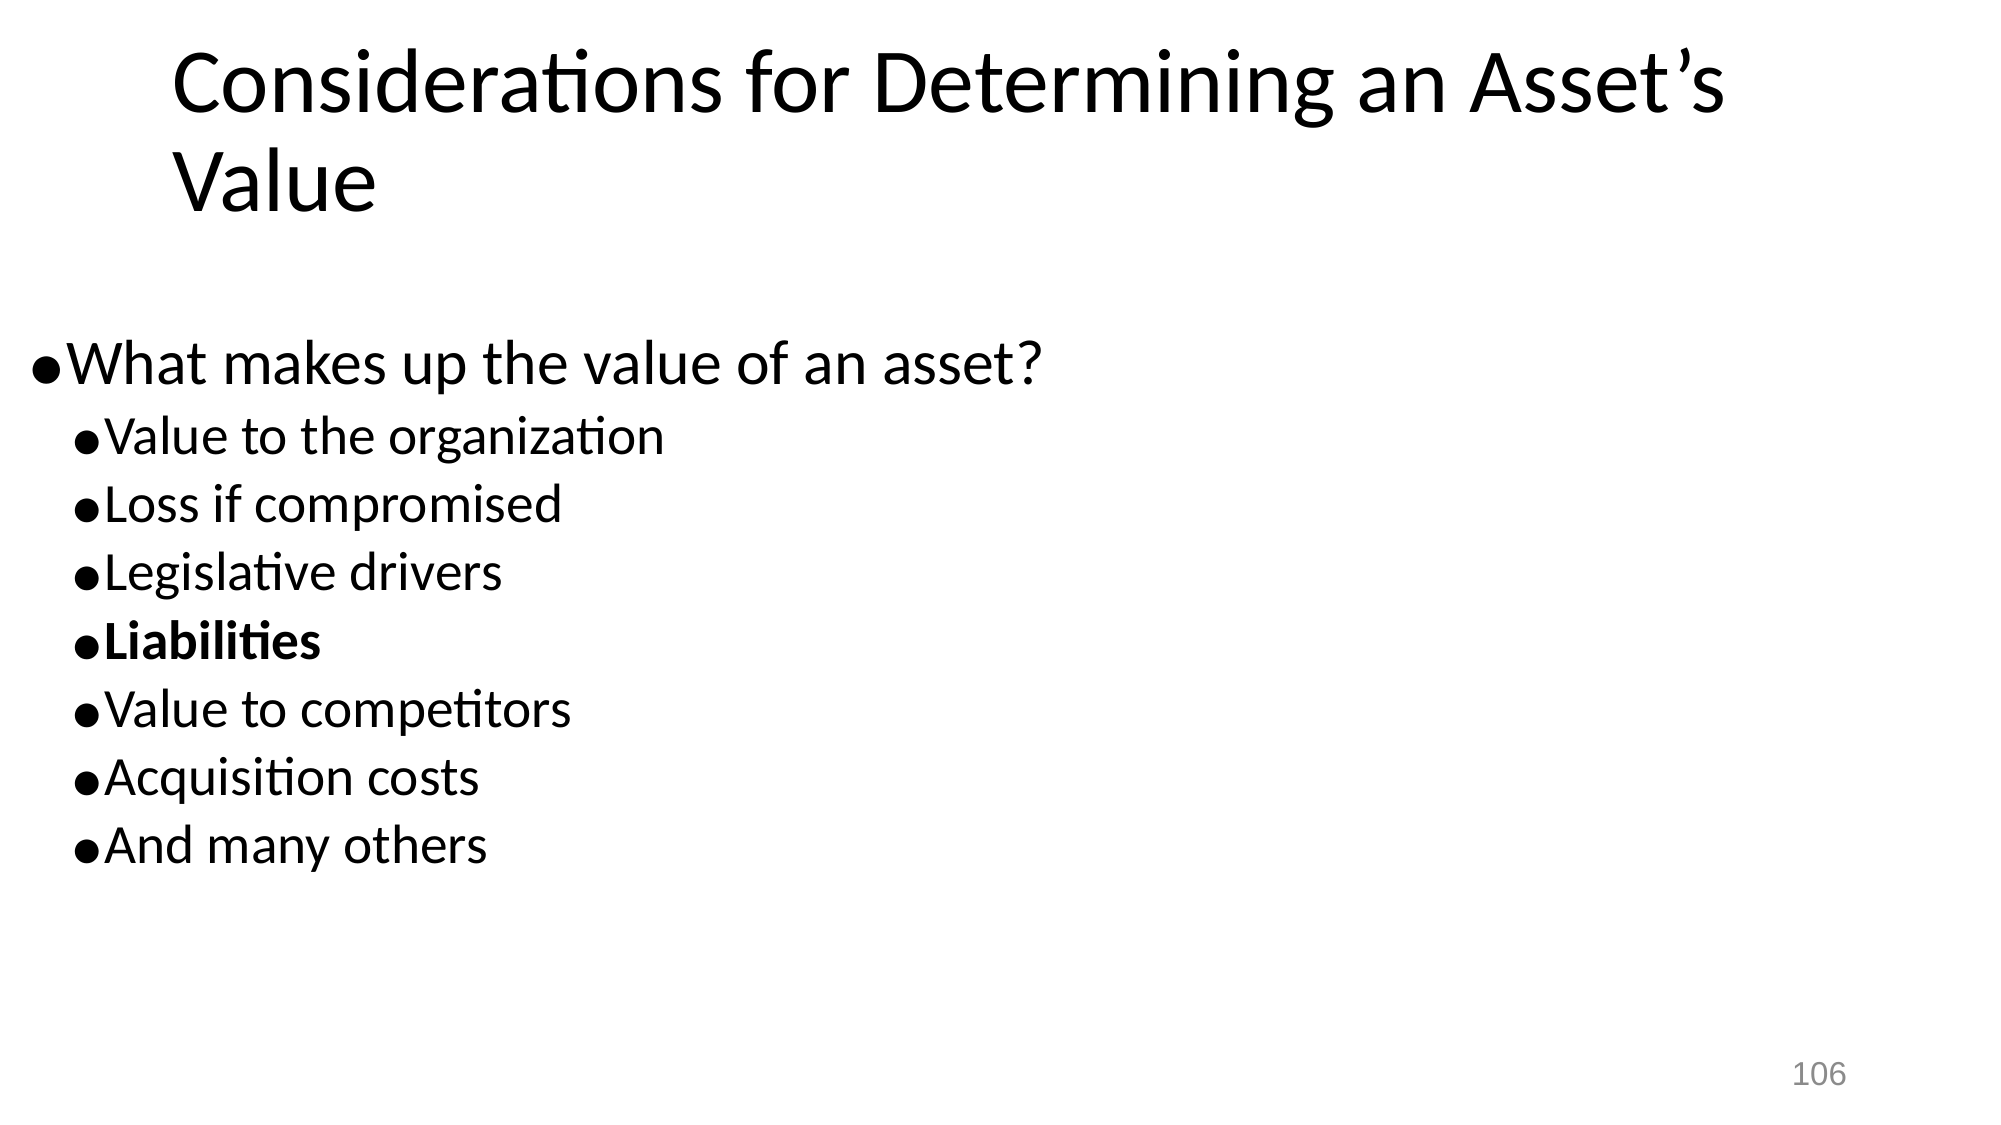

# Considerations for Determining an Asset’s Value
What makes up the value of an asset?
Value to the organization
Loss if compromised
Legislative drivers
Liabilities
Value to competitors
Acquisition costs
And many others

106